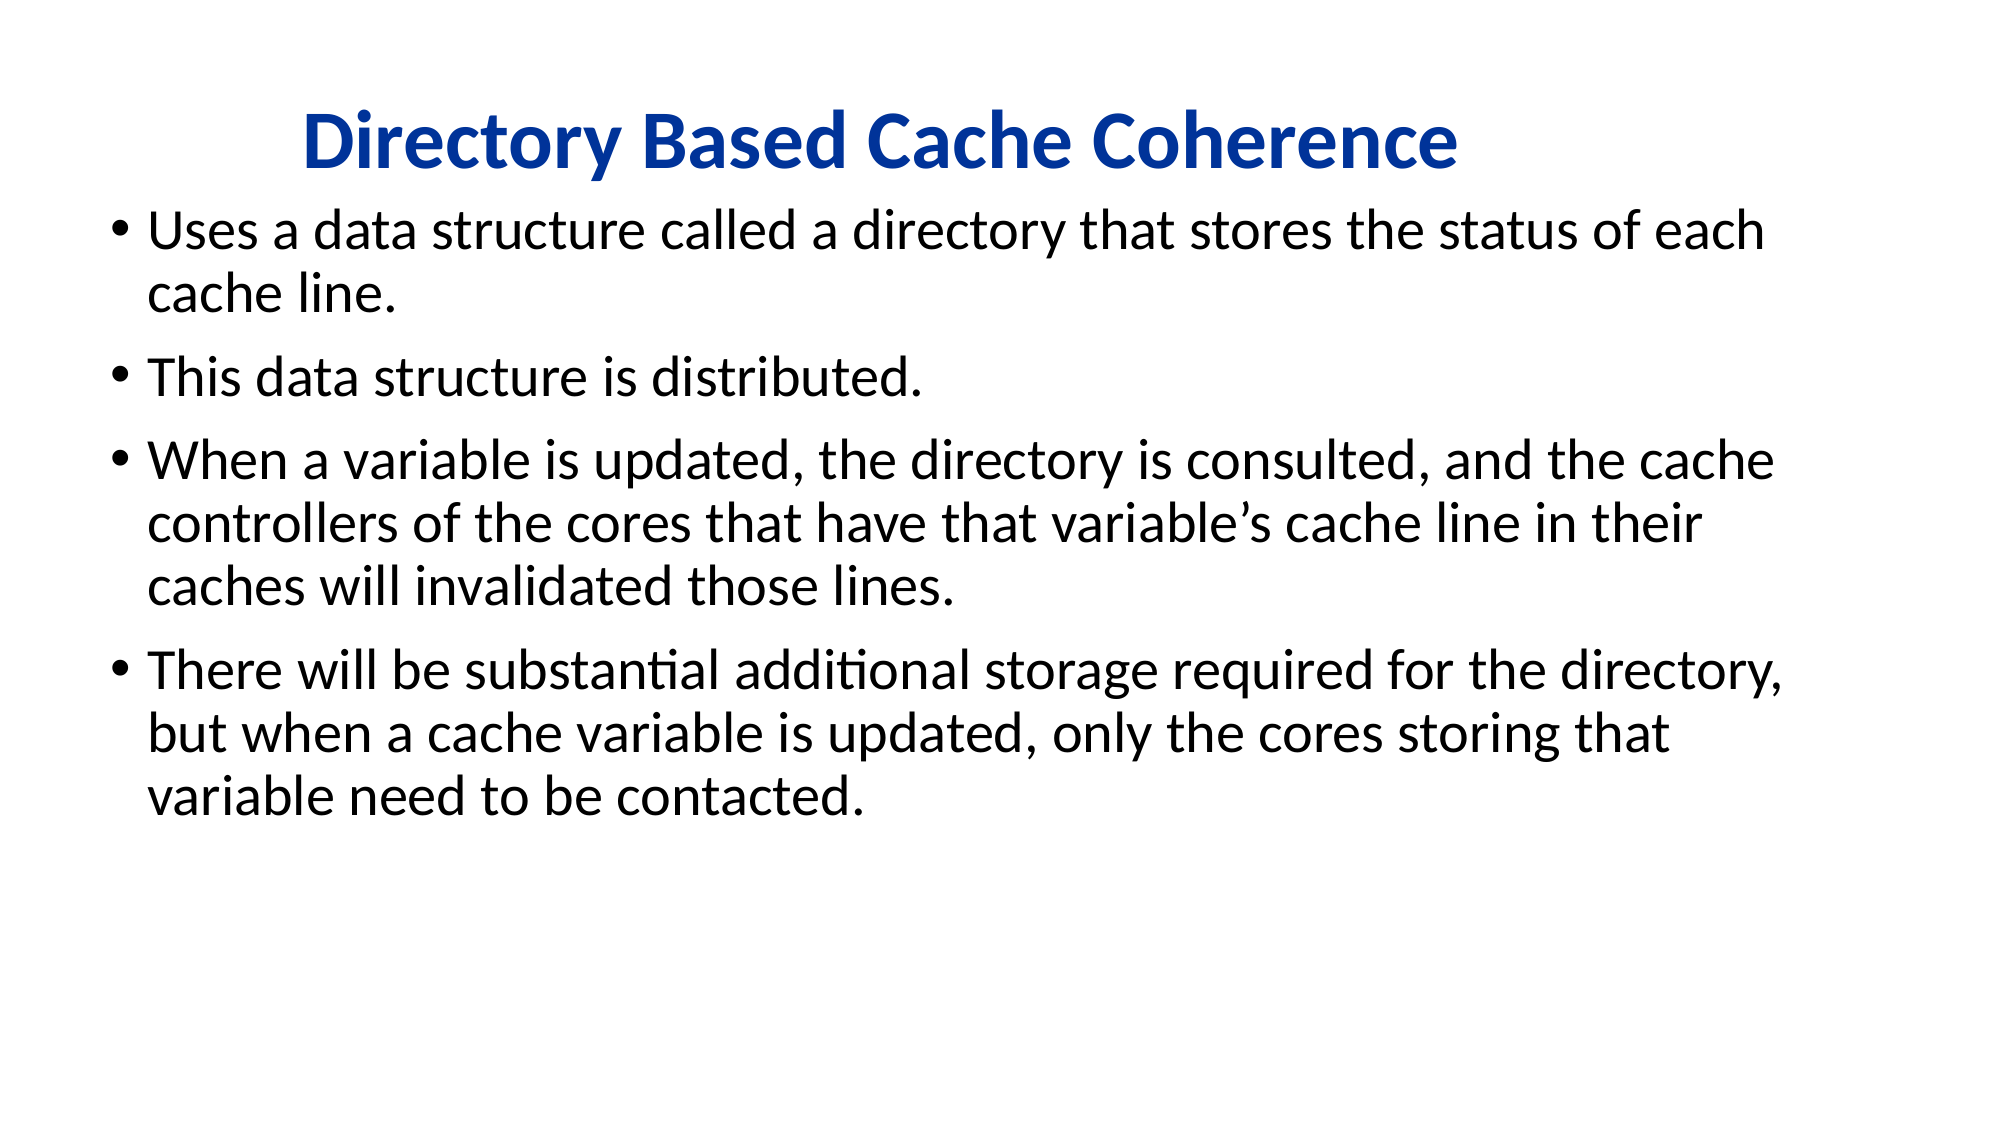

# Directory Based Cache Coherence
Uses a data structure called a directory that stores the status of each cache line.
This data structure is distributed.
When a variable is updated, the directory is consulted, and the cache controllers of the cores that have that variable’s cache line in their caches will invalidated those lines.
There will be substantial additional storage required for the directory, but when a cache variable is updated, only the cores storing that variable need to be contacted.